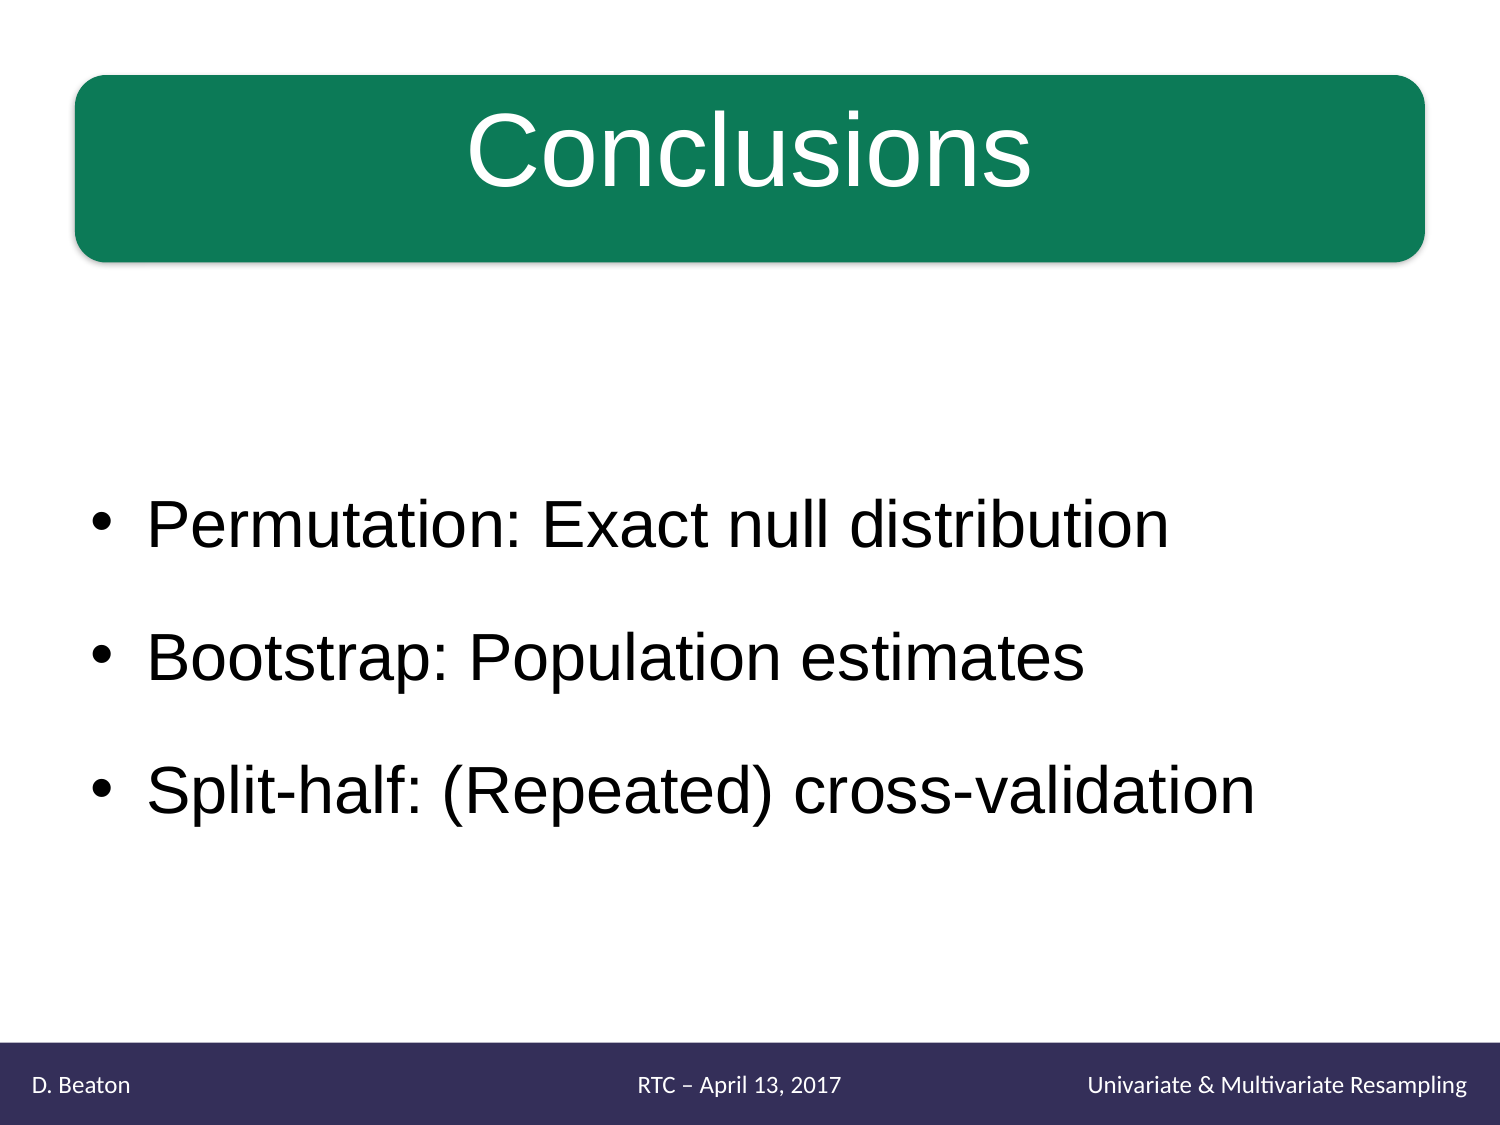

# Conclusions
Permutation: Exact null distribution
Bootstrap: Population estimates
Split-half: (Repeated) cross-validation